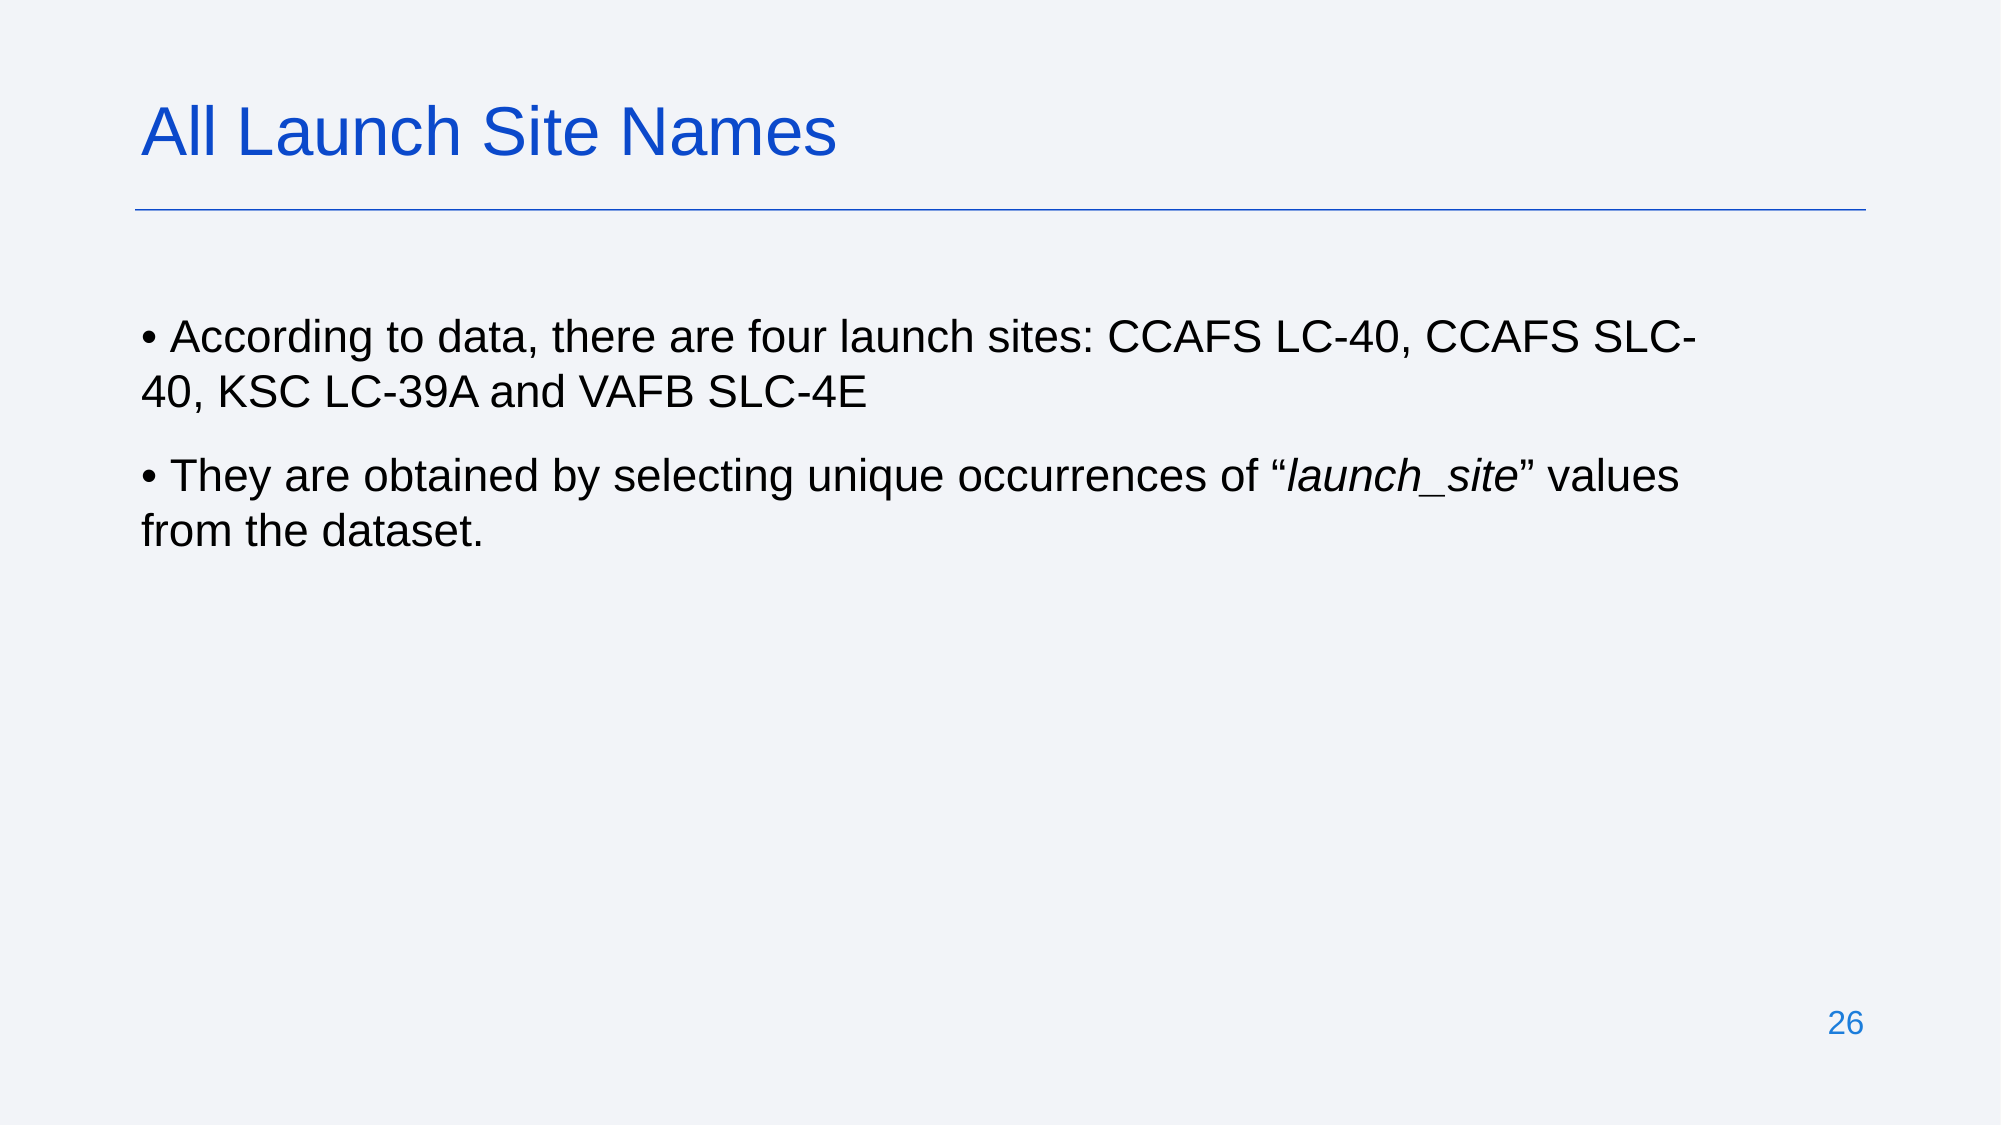

All Launch Site Names
• According to data, there are four launch sites: CCAFS LC-40, CCAFS SLC-40, KSC LC-39A and VAFB SLC-4E
• They are obtained by selecting unique occurrences of “launch_site” values from the dataset.
26